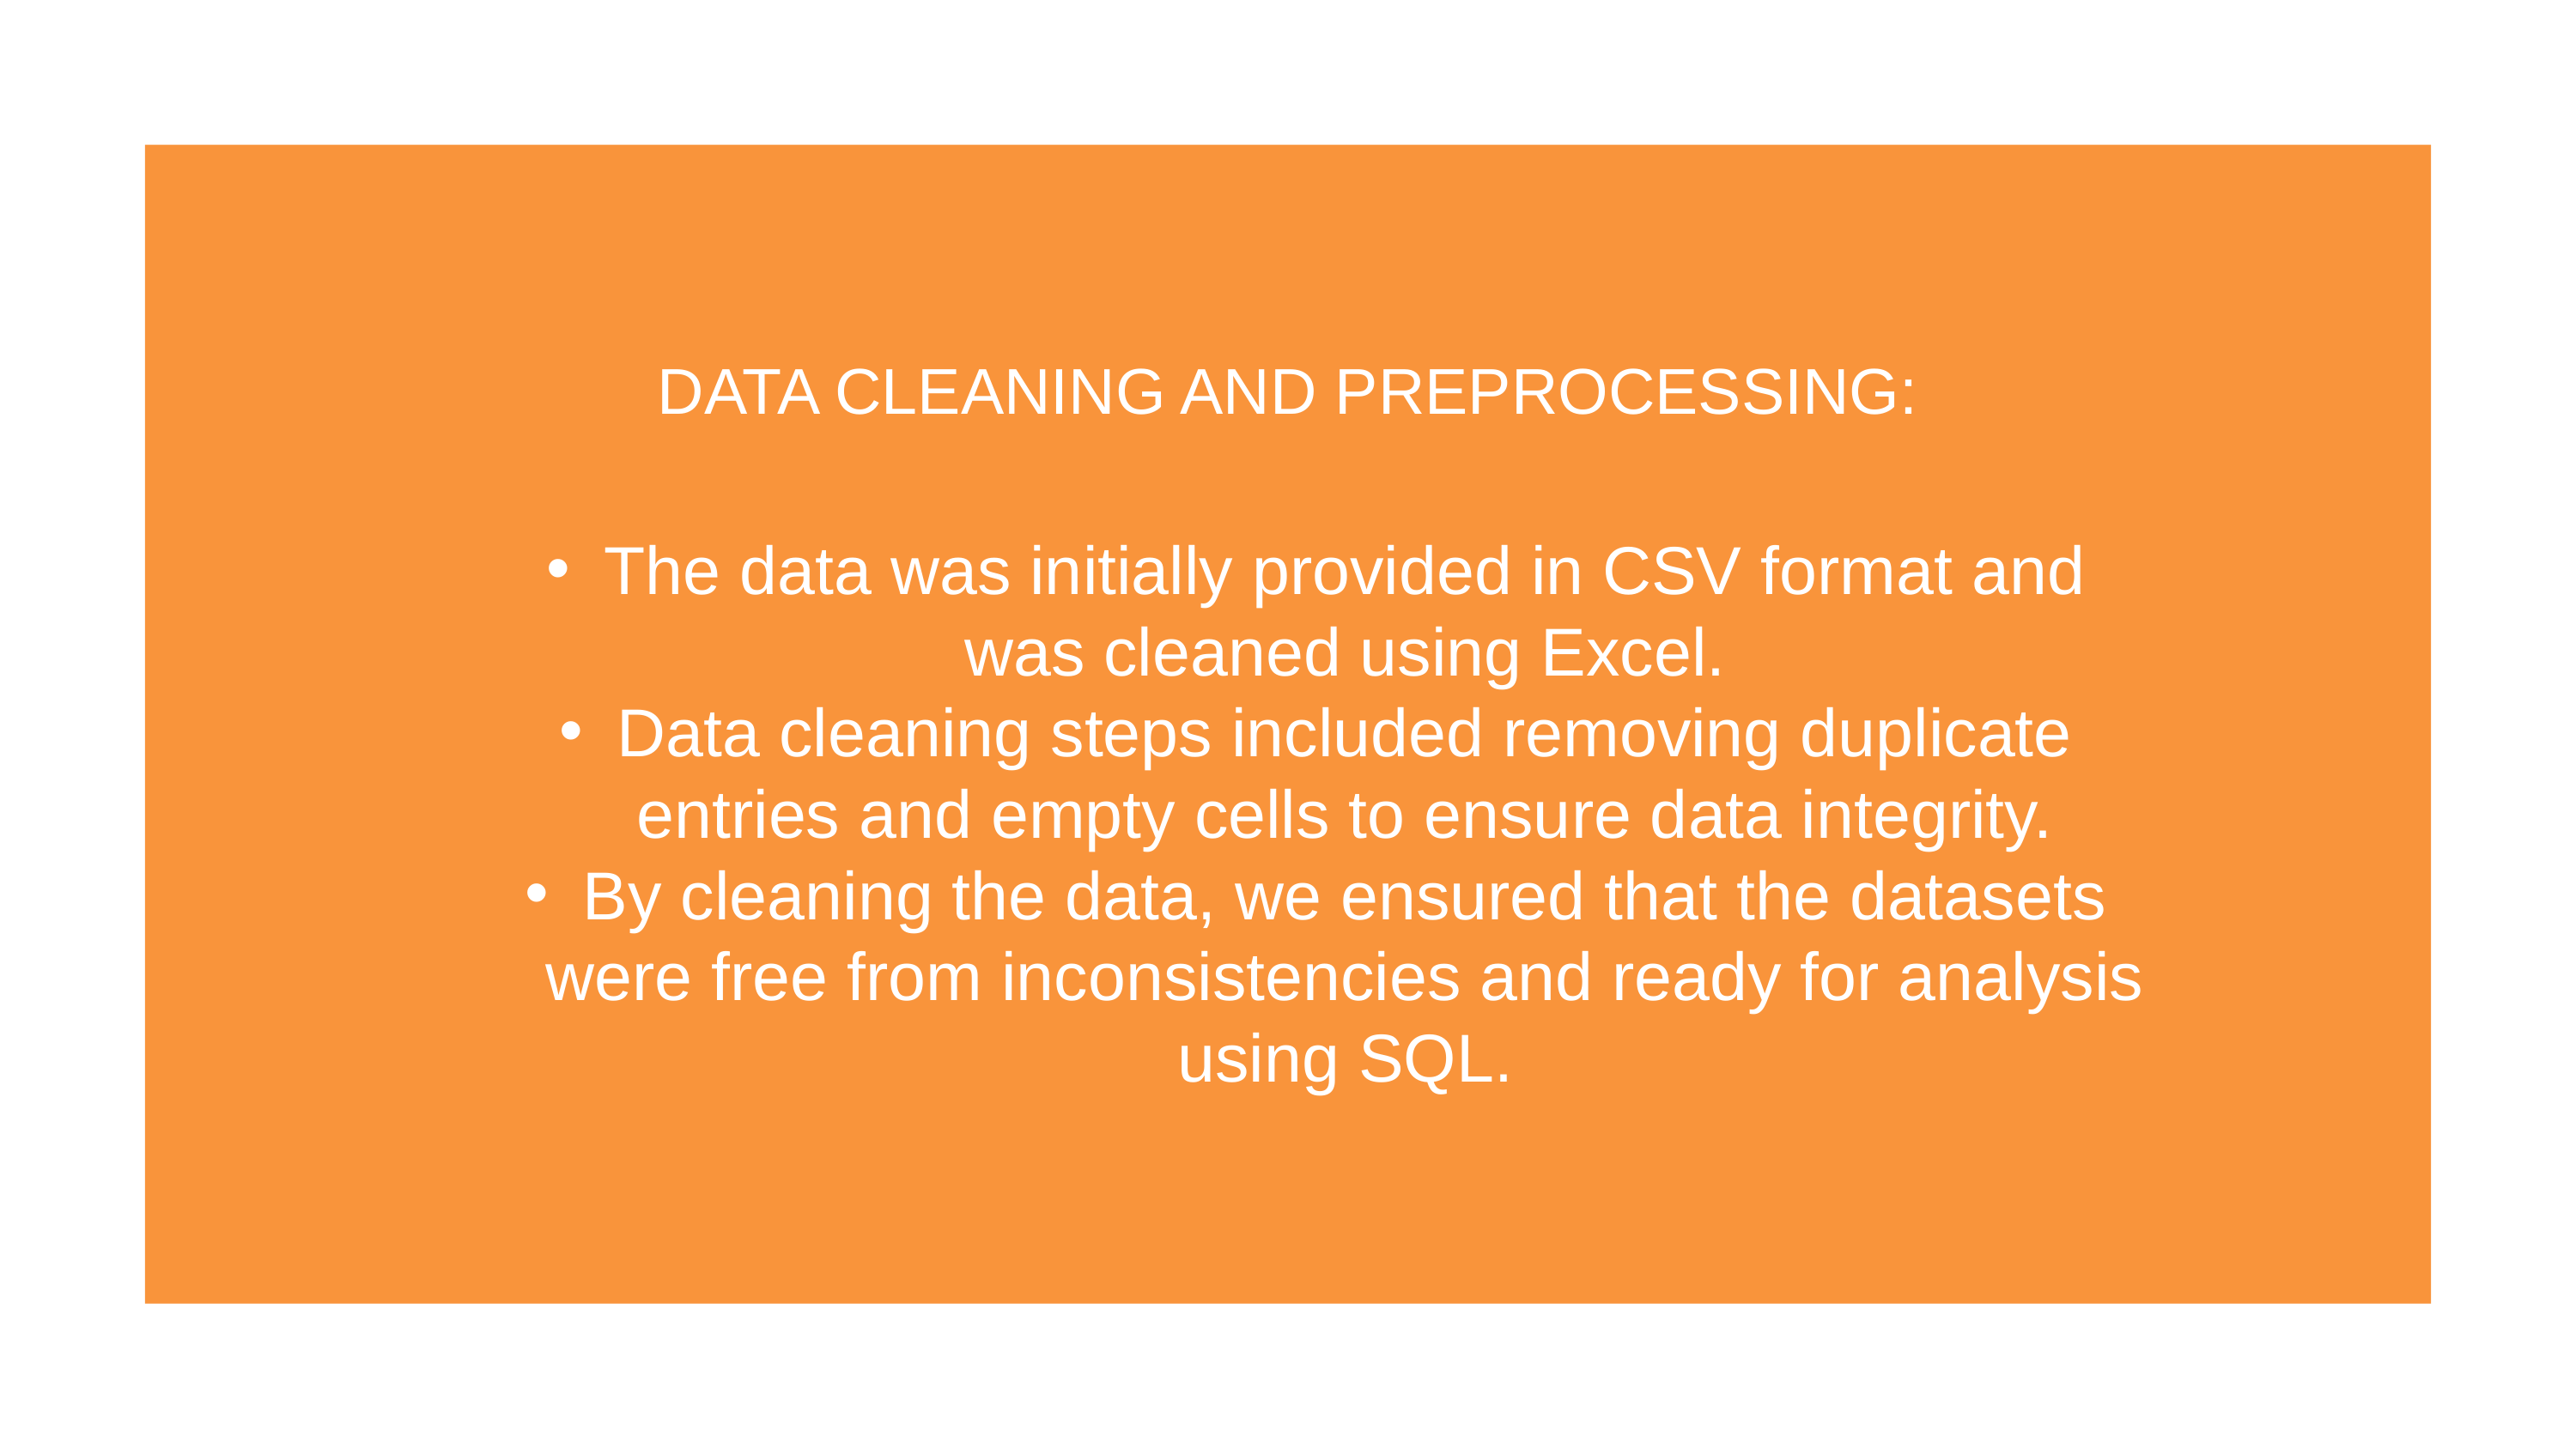

DATA CLEANING AND PREPROCESSING:
The data was initially provided in CSV format and was cleaned using Excel.
Data cleaning steps included removing duplicate entries and empty cells to ensure data integrity.
By cleaning the data, we ensured that the datasets were free from inconsistencies and ready for analysis using SQL.